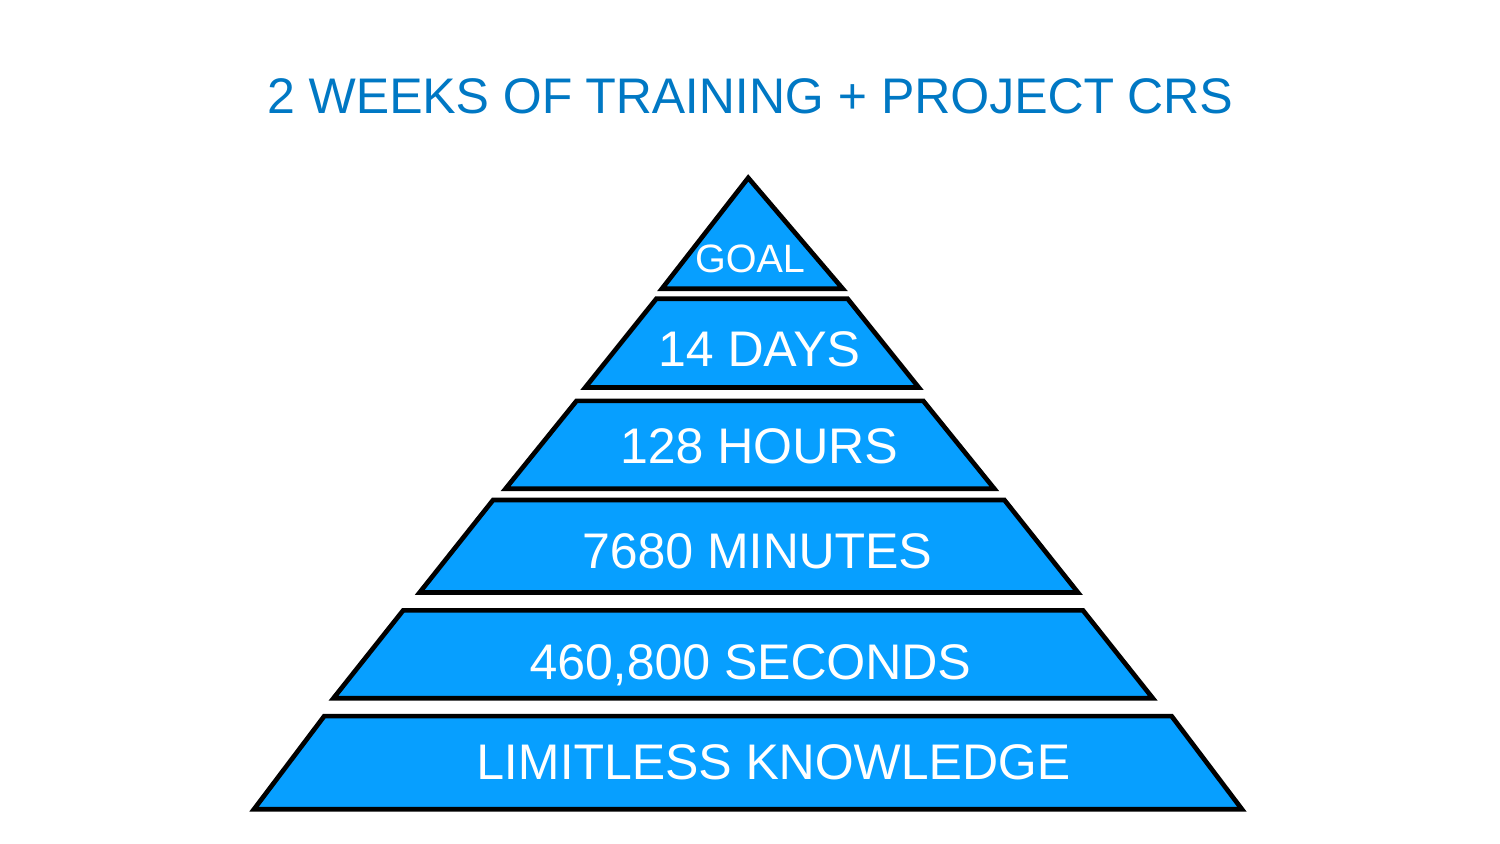

# 2 WEEKS OF TRAINING + PROJECT CRS

GOAL

 14 DAYS

 128 HOURS

 7680 MINUTES
 460,800 SECONDS
LIMITLESS KNOWLEDGE